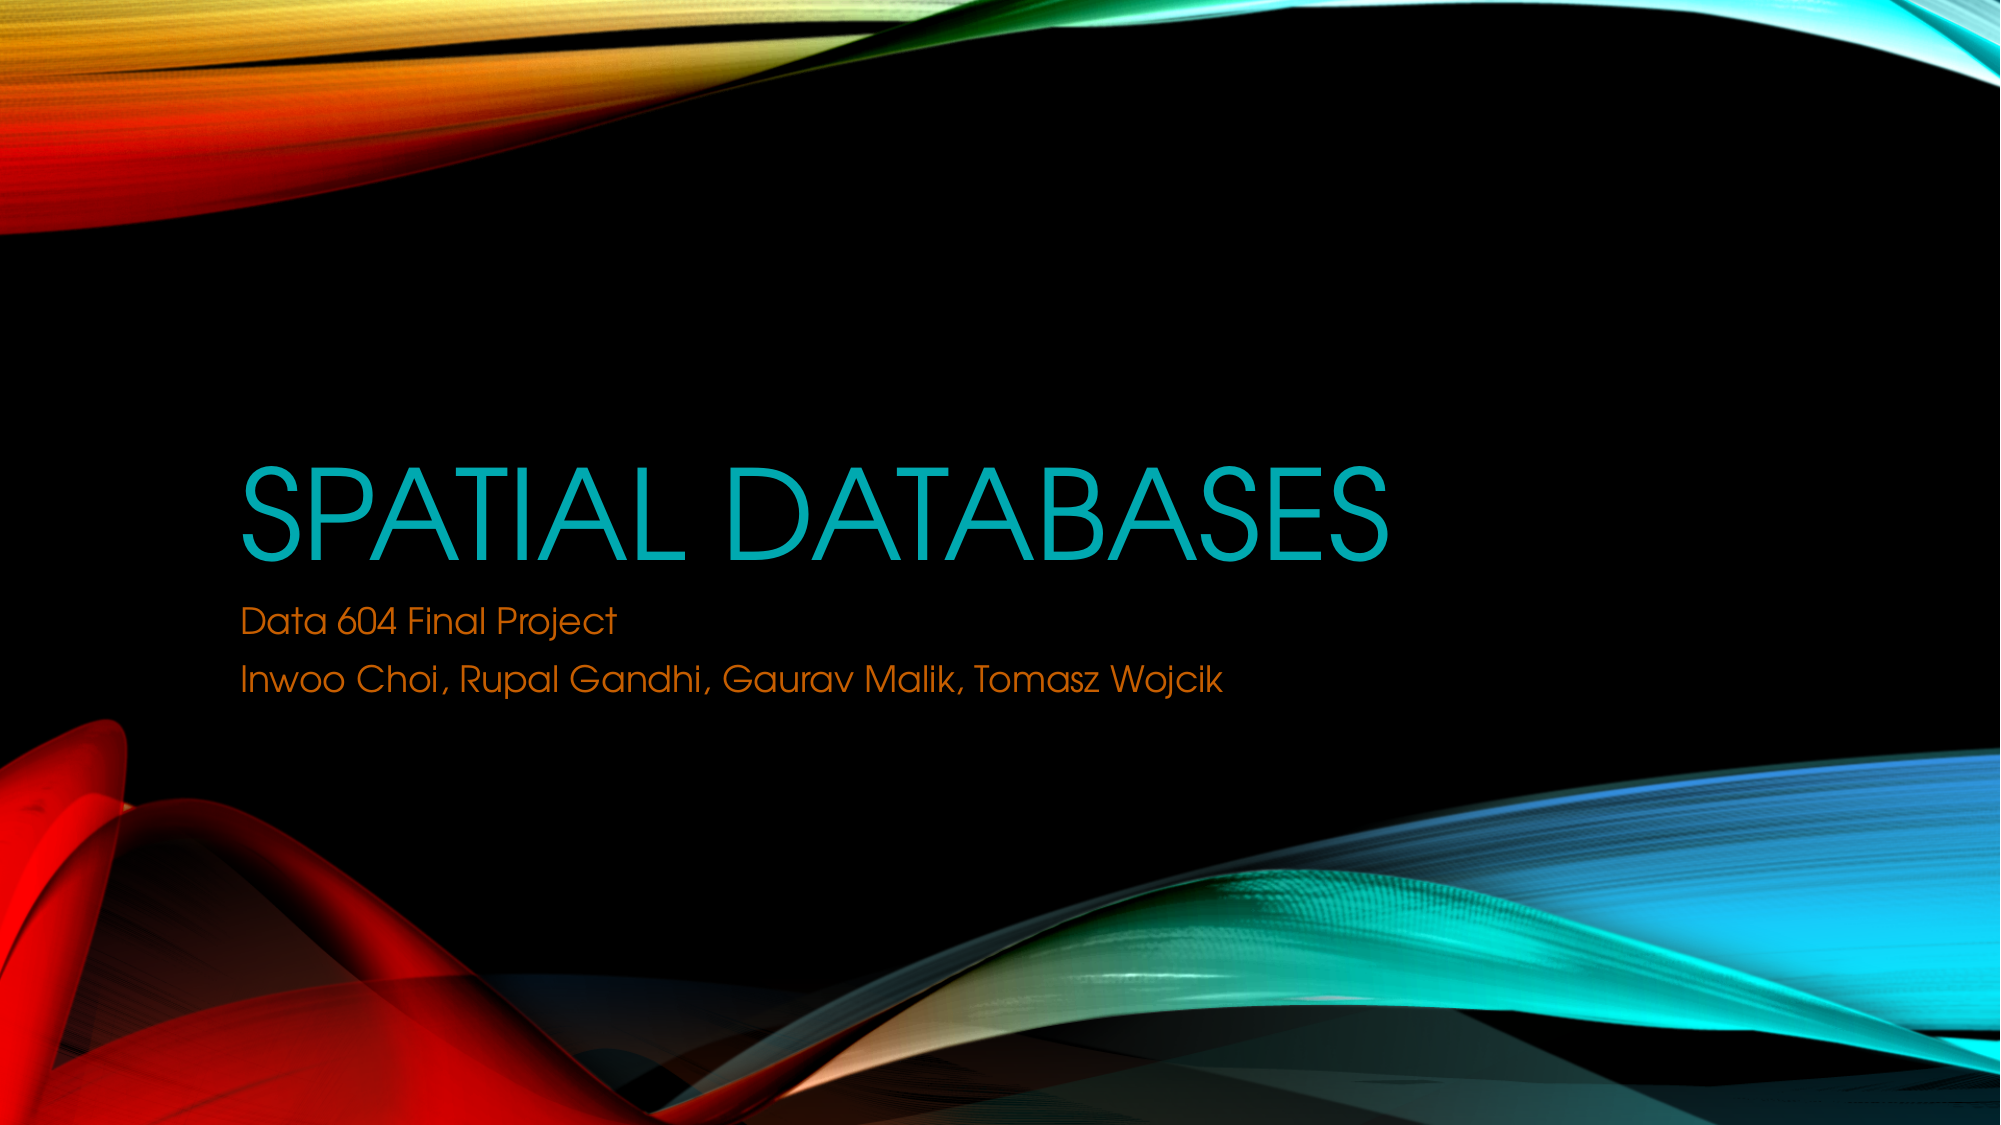

# Spatial Databases
Data 604 Final Project
Inwoo Choi, Rupal Gandhi, Gaurav Malik, Tomasz Wojcik